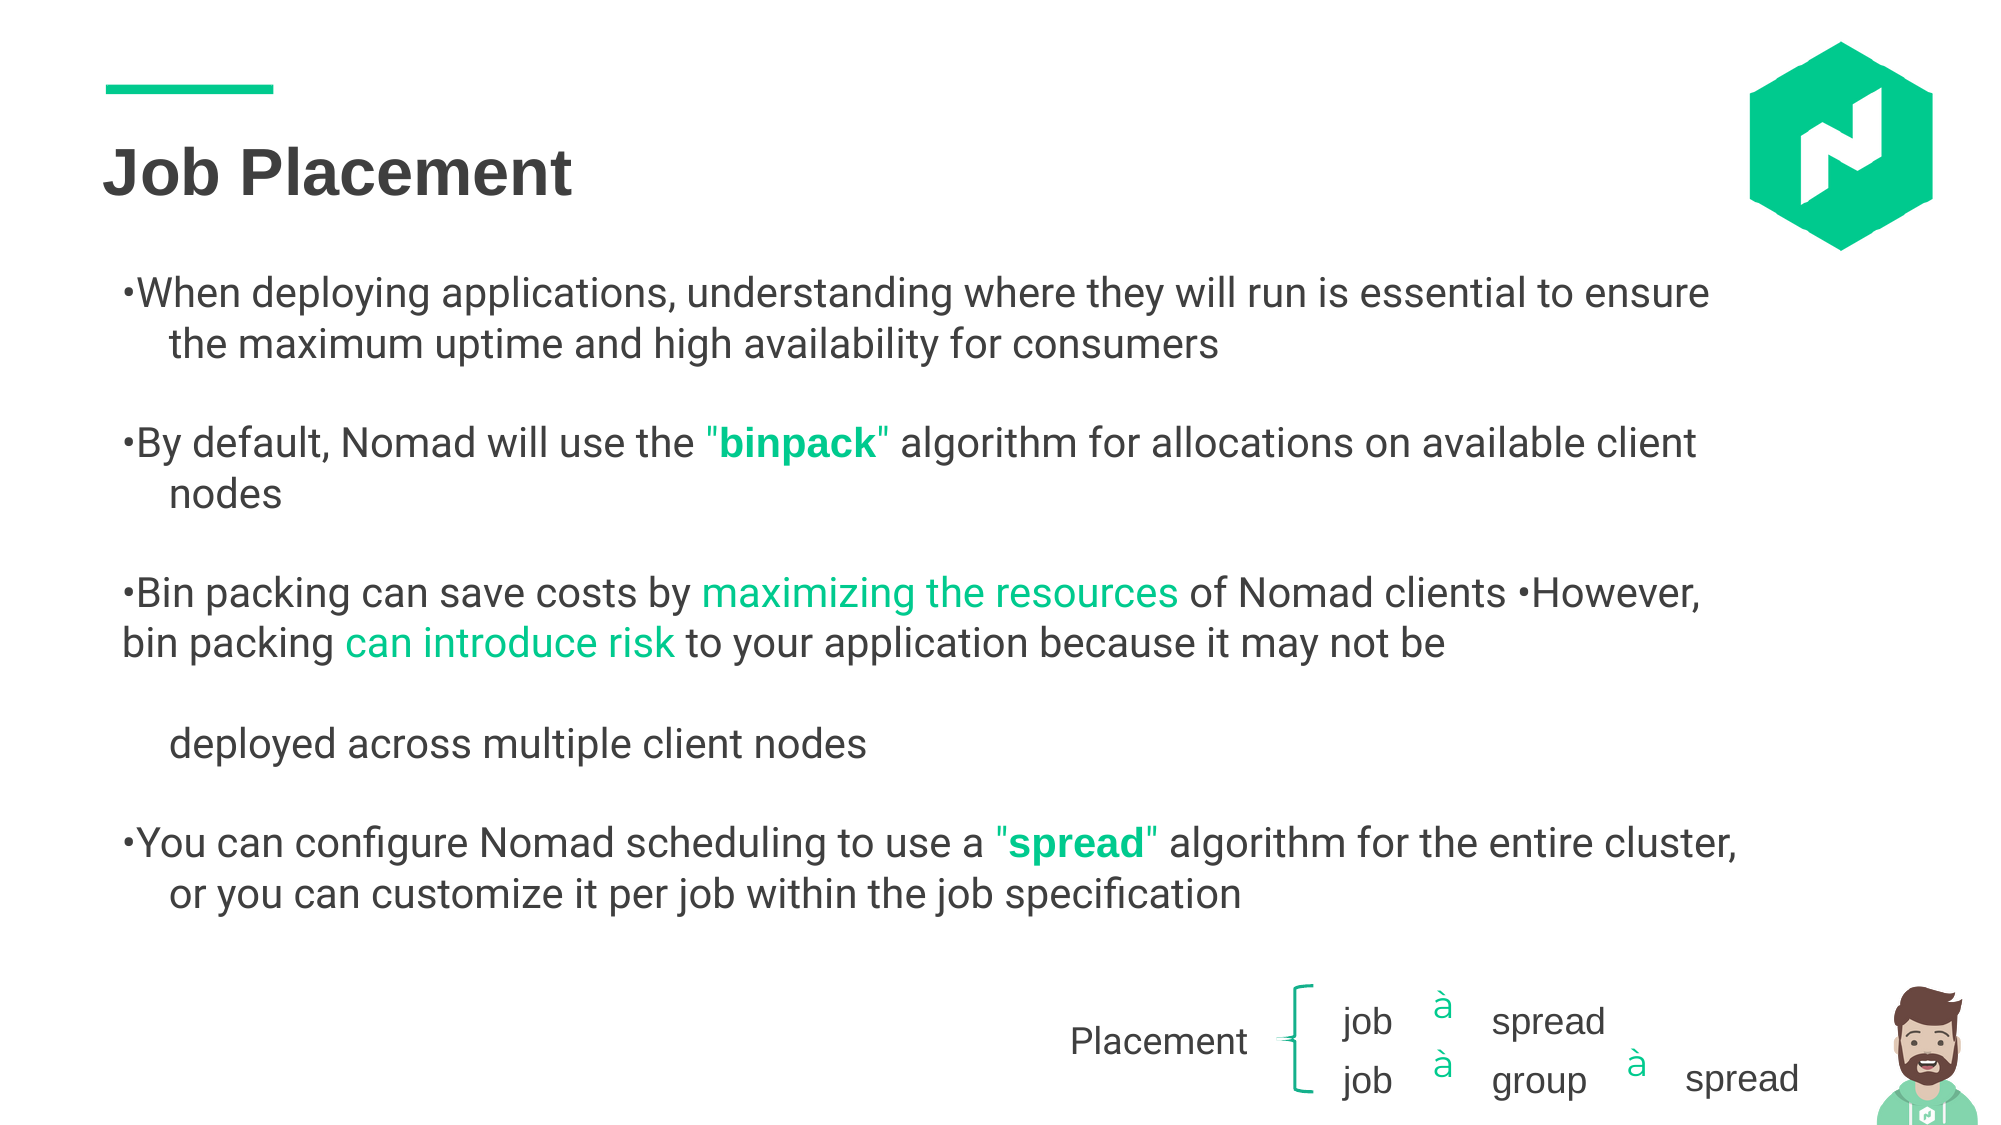

Job Placement
•When deploying applications, understanding where they will run is essential to ensure
the maximum uptime and high availability for consumers
•By default, Nomad will use the "binpack" algorithm for allocations on available client
nodes
•Bin packing can save costs by maximizing the resources of Nomad clients •However, bin packing can introduce risk to your application because it may not be
deployed across multiple client nodes
•You can configure Nomad scheduling to use a "spread" algorithm for the entire cluster,
or you can customize it per job within the job specification
à à
job job
spread

Placement
à
group
spread